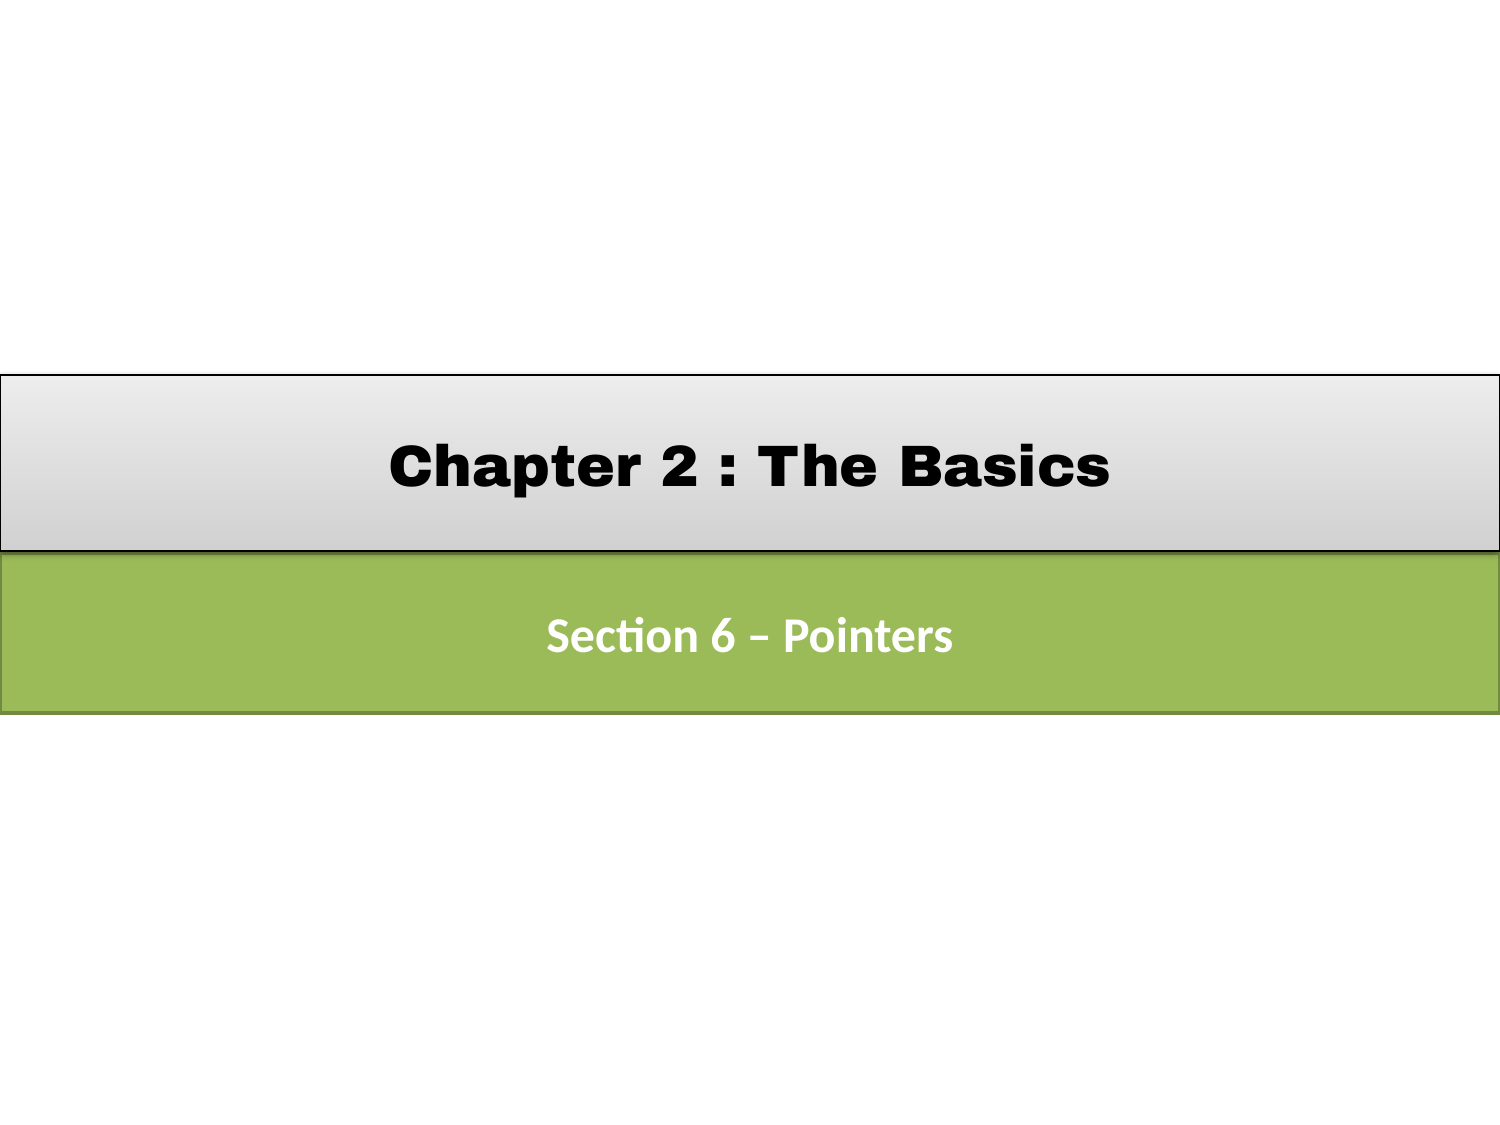

Chapter 2 : The Basics
Section 6 – Pointers